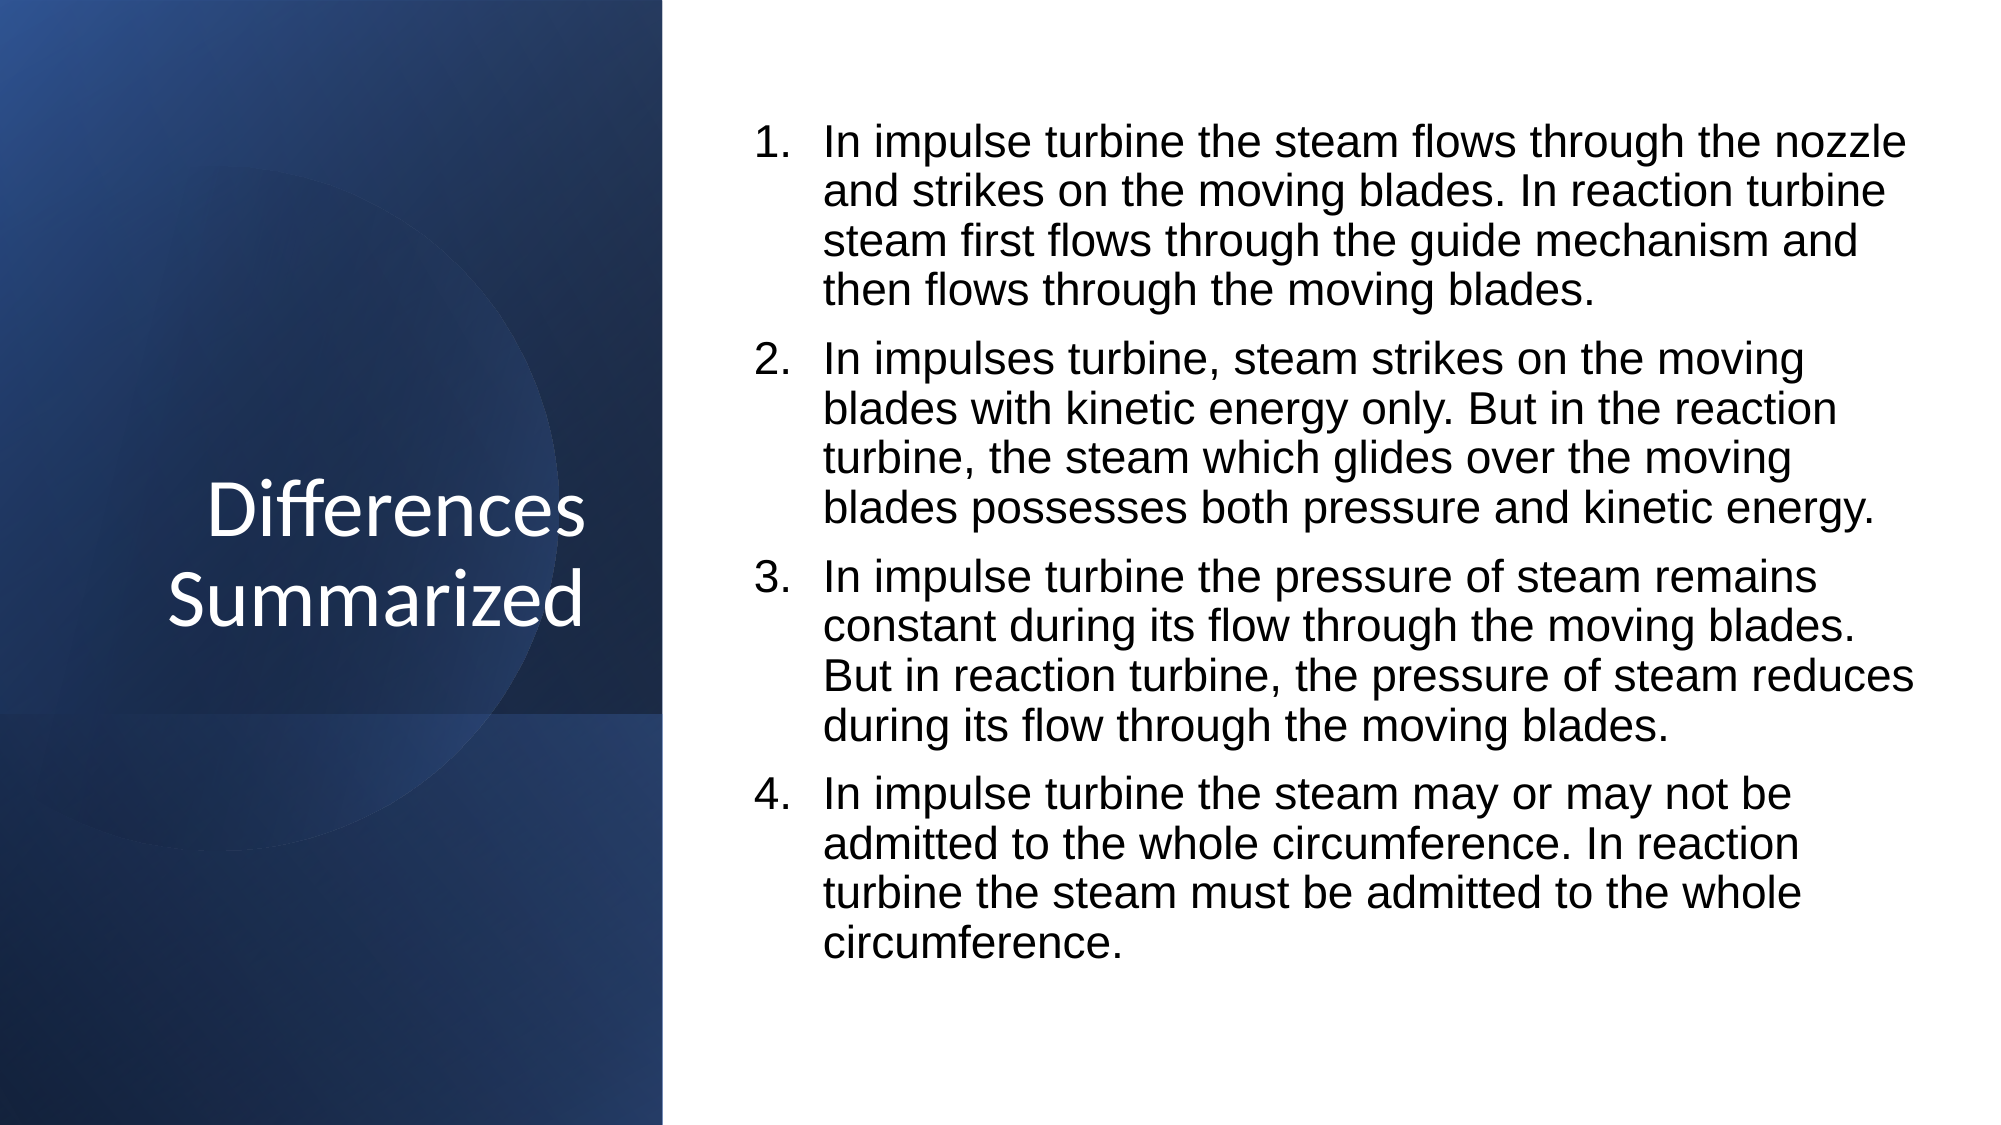

In impulse turbine the steam flows through the nozzle and strikes on the moving blades. In reaction turbine steam first flows through the guide mechanism and then flows through the moving blades.
In impulses turbine, steam strikes on the moving blades with kinetic energy only. But in the reaction turbine, the steam which glides over the moving blades possesses both pressure and kinetic energy.
In impulse turbine the pressure of steam remains constant during its flow through the moving blades. But in reaction turbine, the pressure of steam reduces during its flow through the moving blades.
In impulse turbine the steam may or may not be admitted to the whole circumference. In reaction turbine the steam must be admitted to the whole circumference.
# Differences Summarized